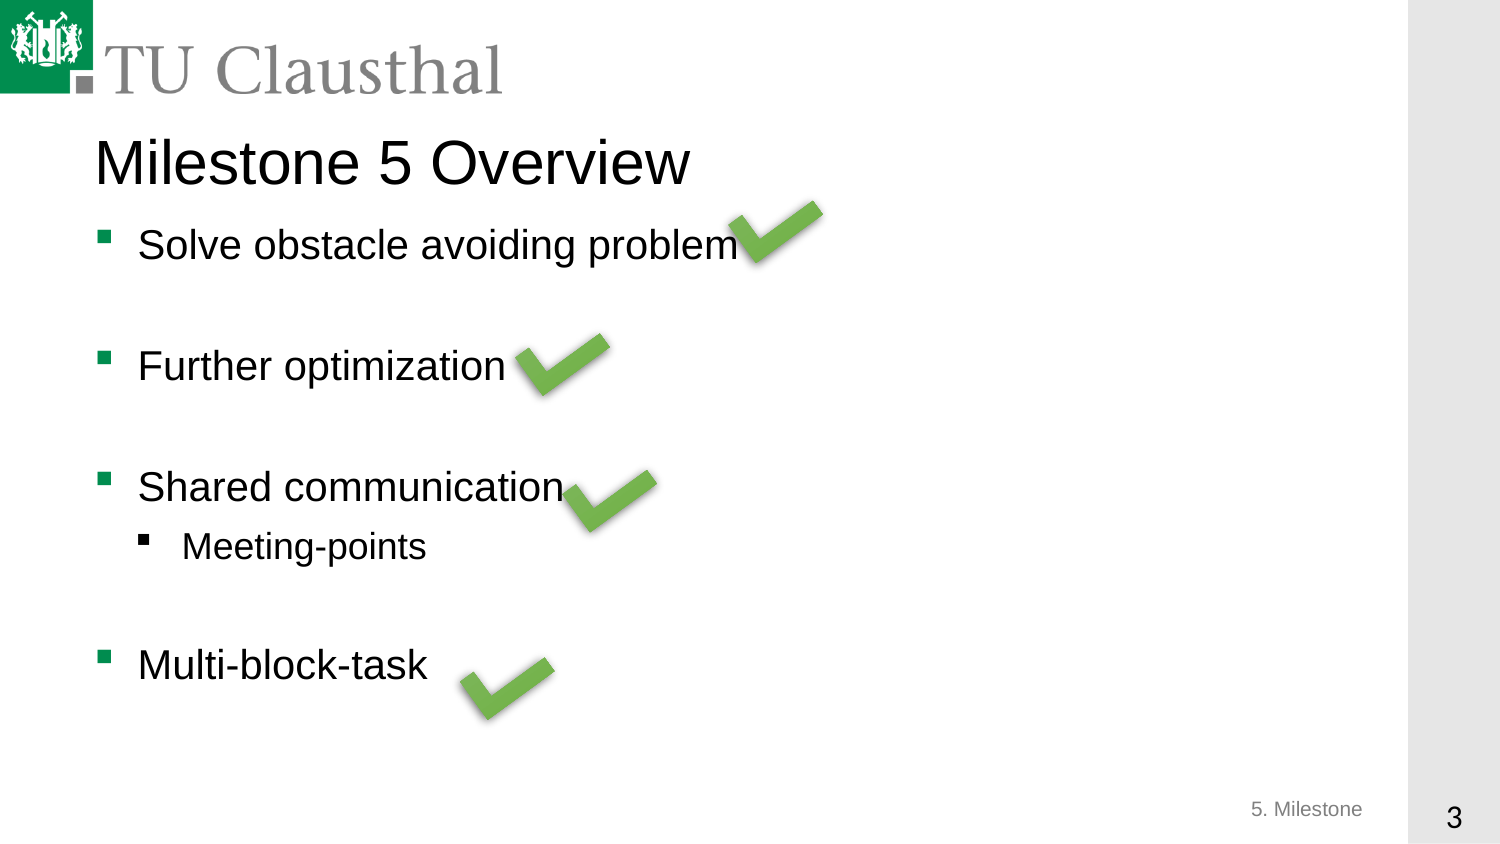

# Milestone 5 Overview

Solve obstacle avoiding problem

Further optimization

Shared communication
Meeting-points

Multi-block-task